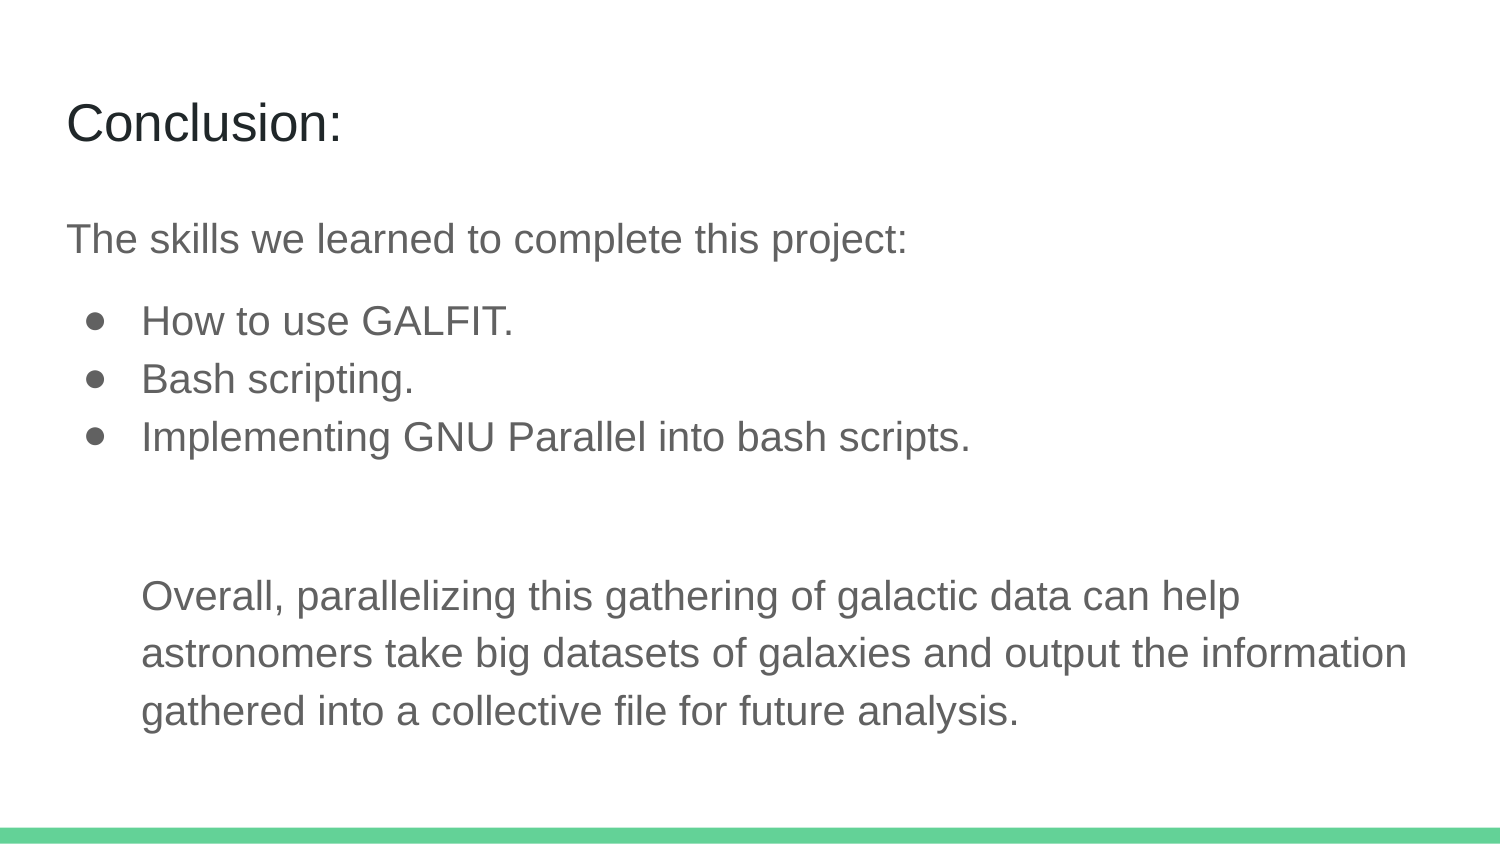

# Conclusion:
The skills we learned to complete this project:
How to use GALFIT.
Bash scripting.
Implementing GNU Parallel into bash scripts.

Overall, parallelizing this gathering of galactic data can help astronomers take big datasets of galaxies and output the information gathered into a collective file for future analysis.